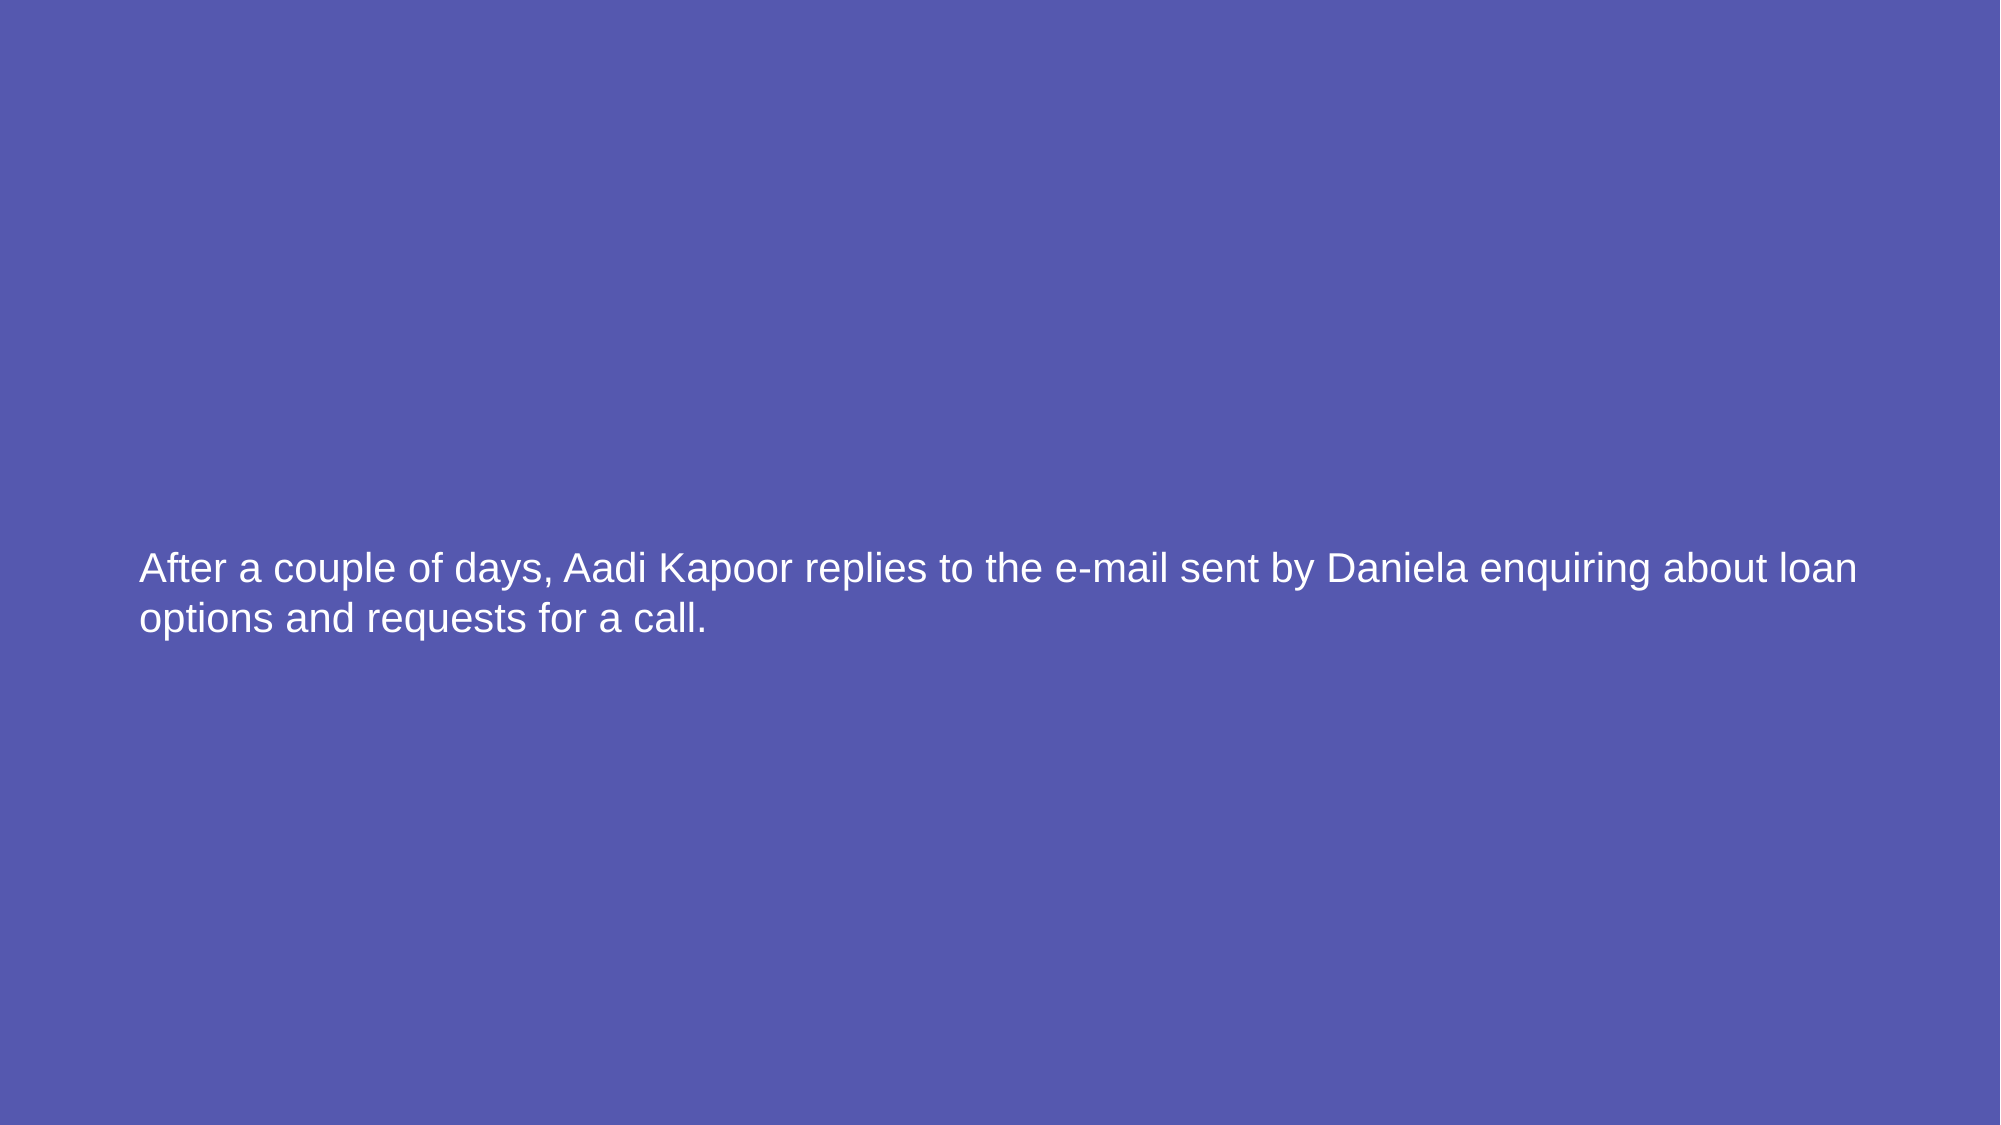

After a couple of days, Aadi Kapoor replies to the e-mail sent by Daniela enquiring about loan options and requests for a call.